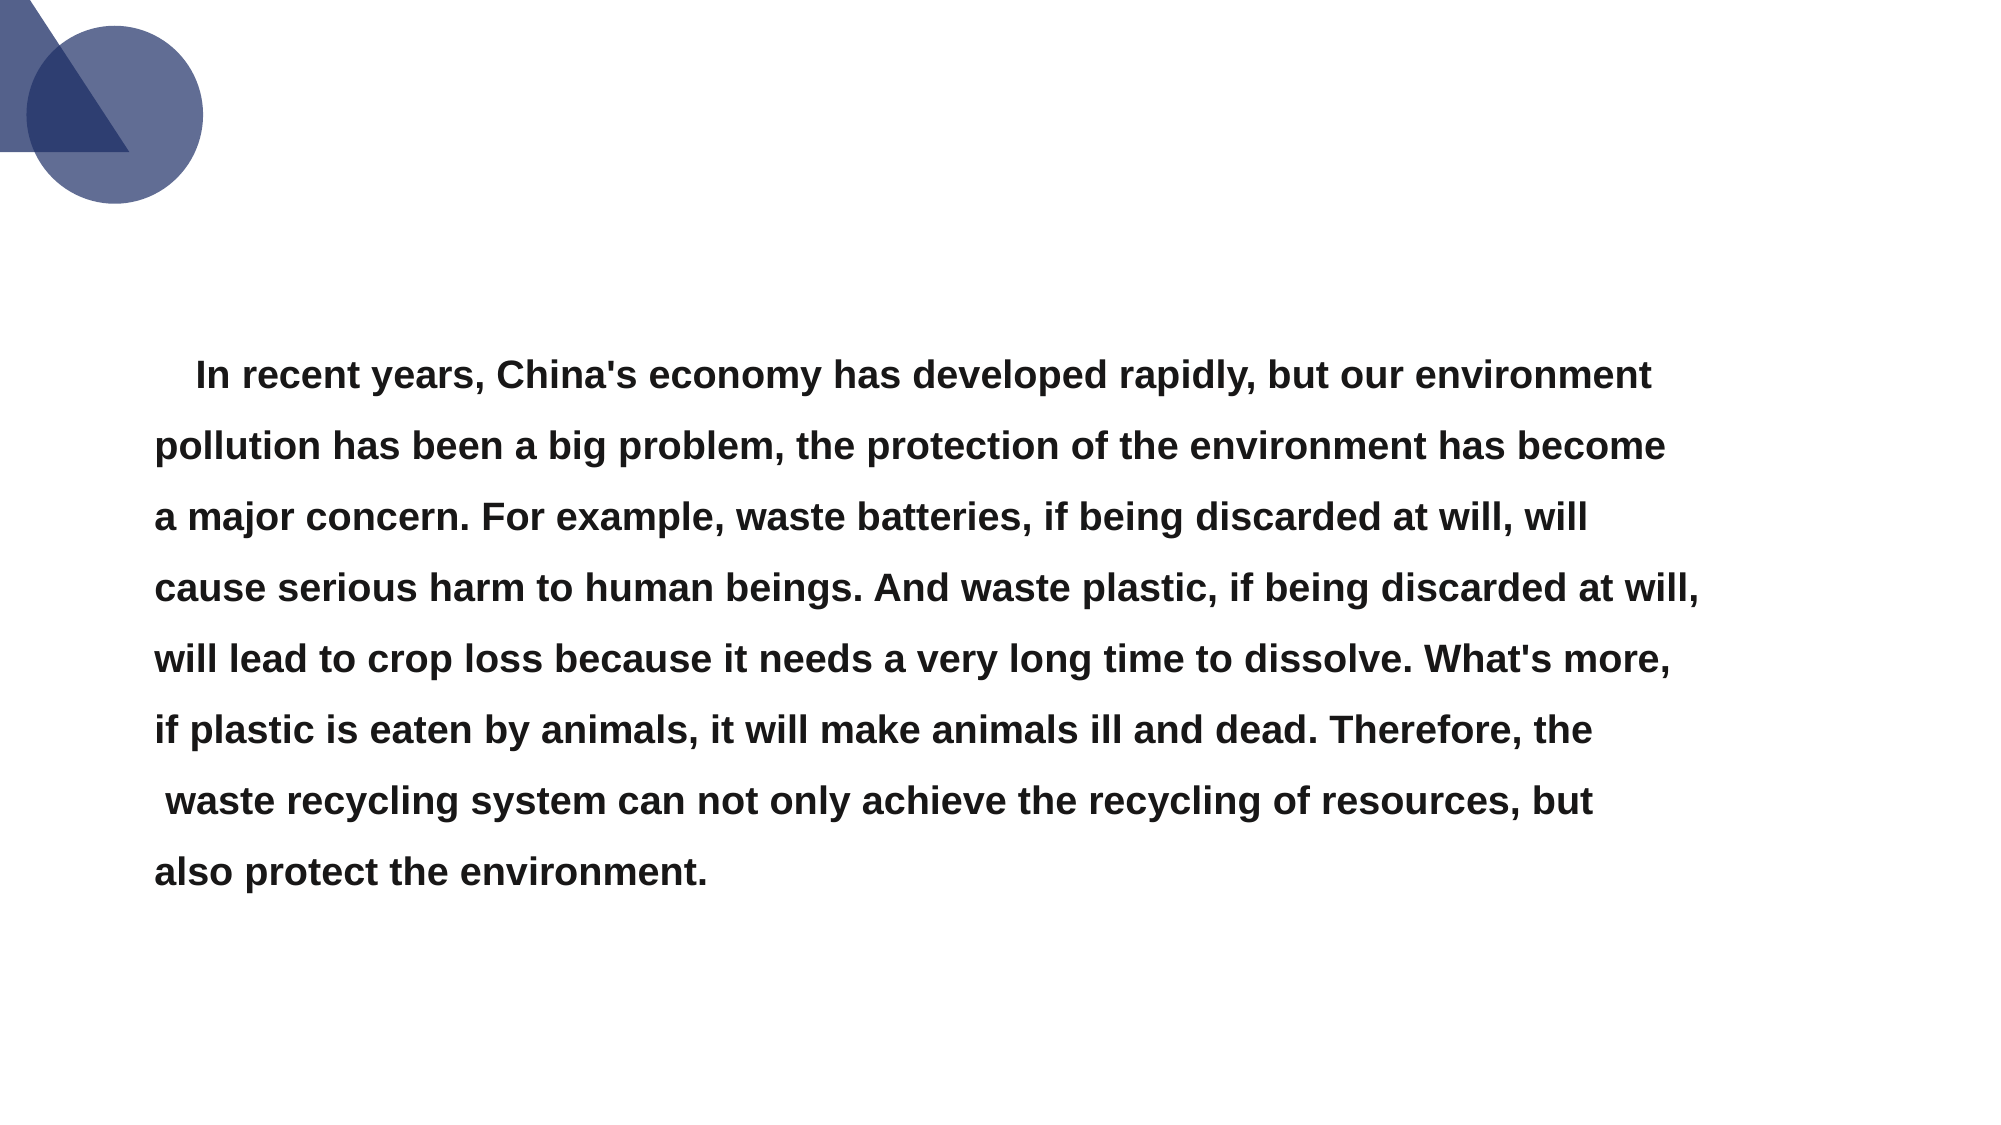

In recent years, China's economy has developed rapidly, but our environment
pollution has been a big problem, the protection of the environment has become
a major concern. For example, waste batteries, if being discarded at will, will
cause serious harm to human beings. And waste plastic, if being discarded at will,
will lead to crop loss because it needs a very long time to dissolve. What's more,
if plastic is eaten by animals, it will make animals ill and dead. Therefore, the
 waste recycling system can not only achieve the recycling of resources, but
also protect the environment.